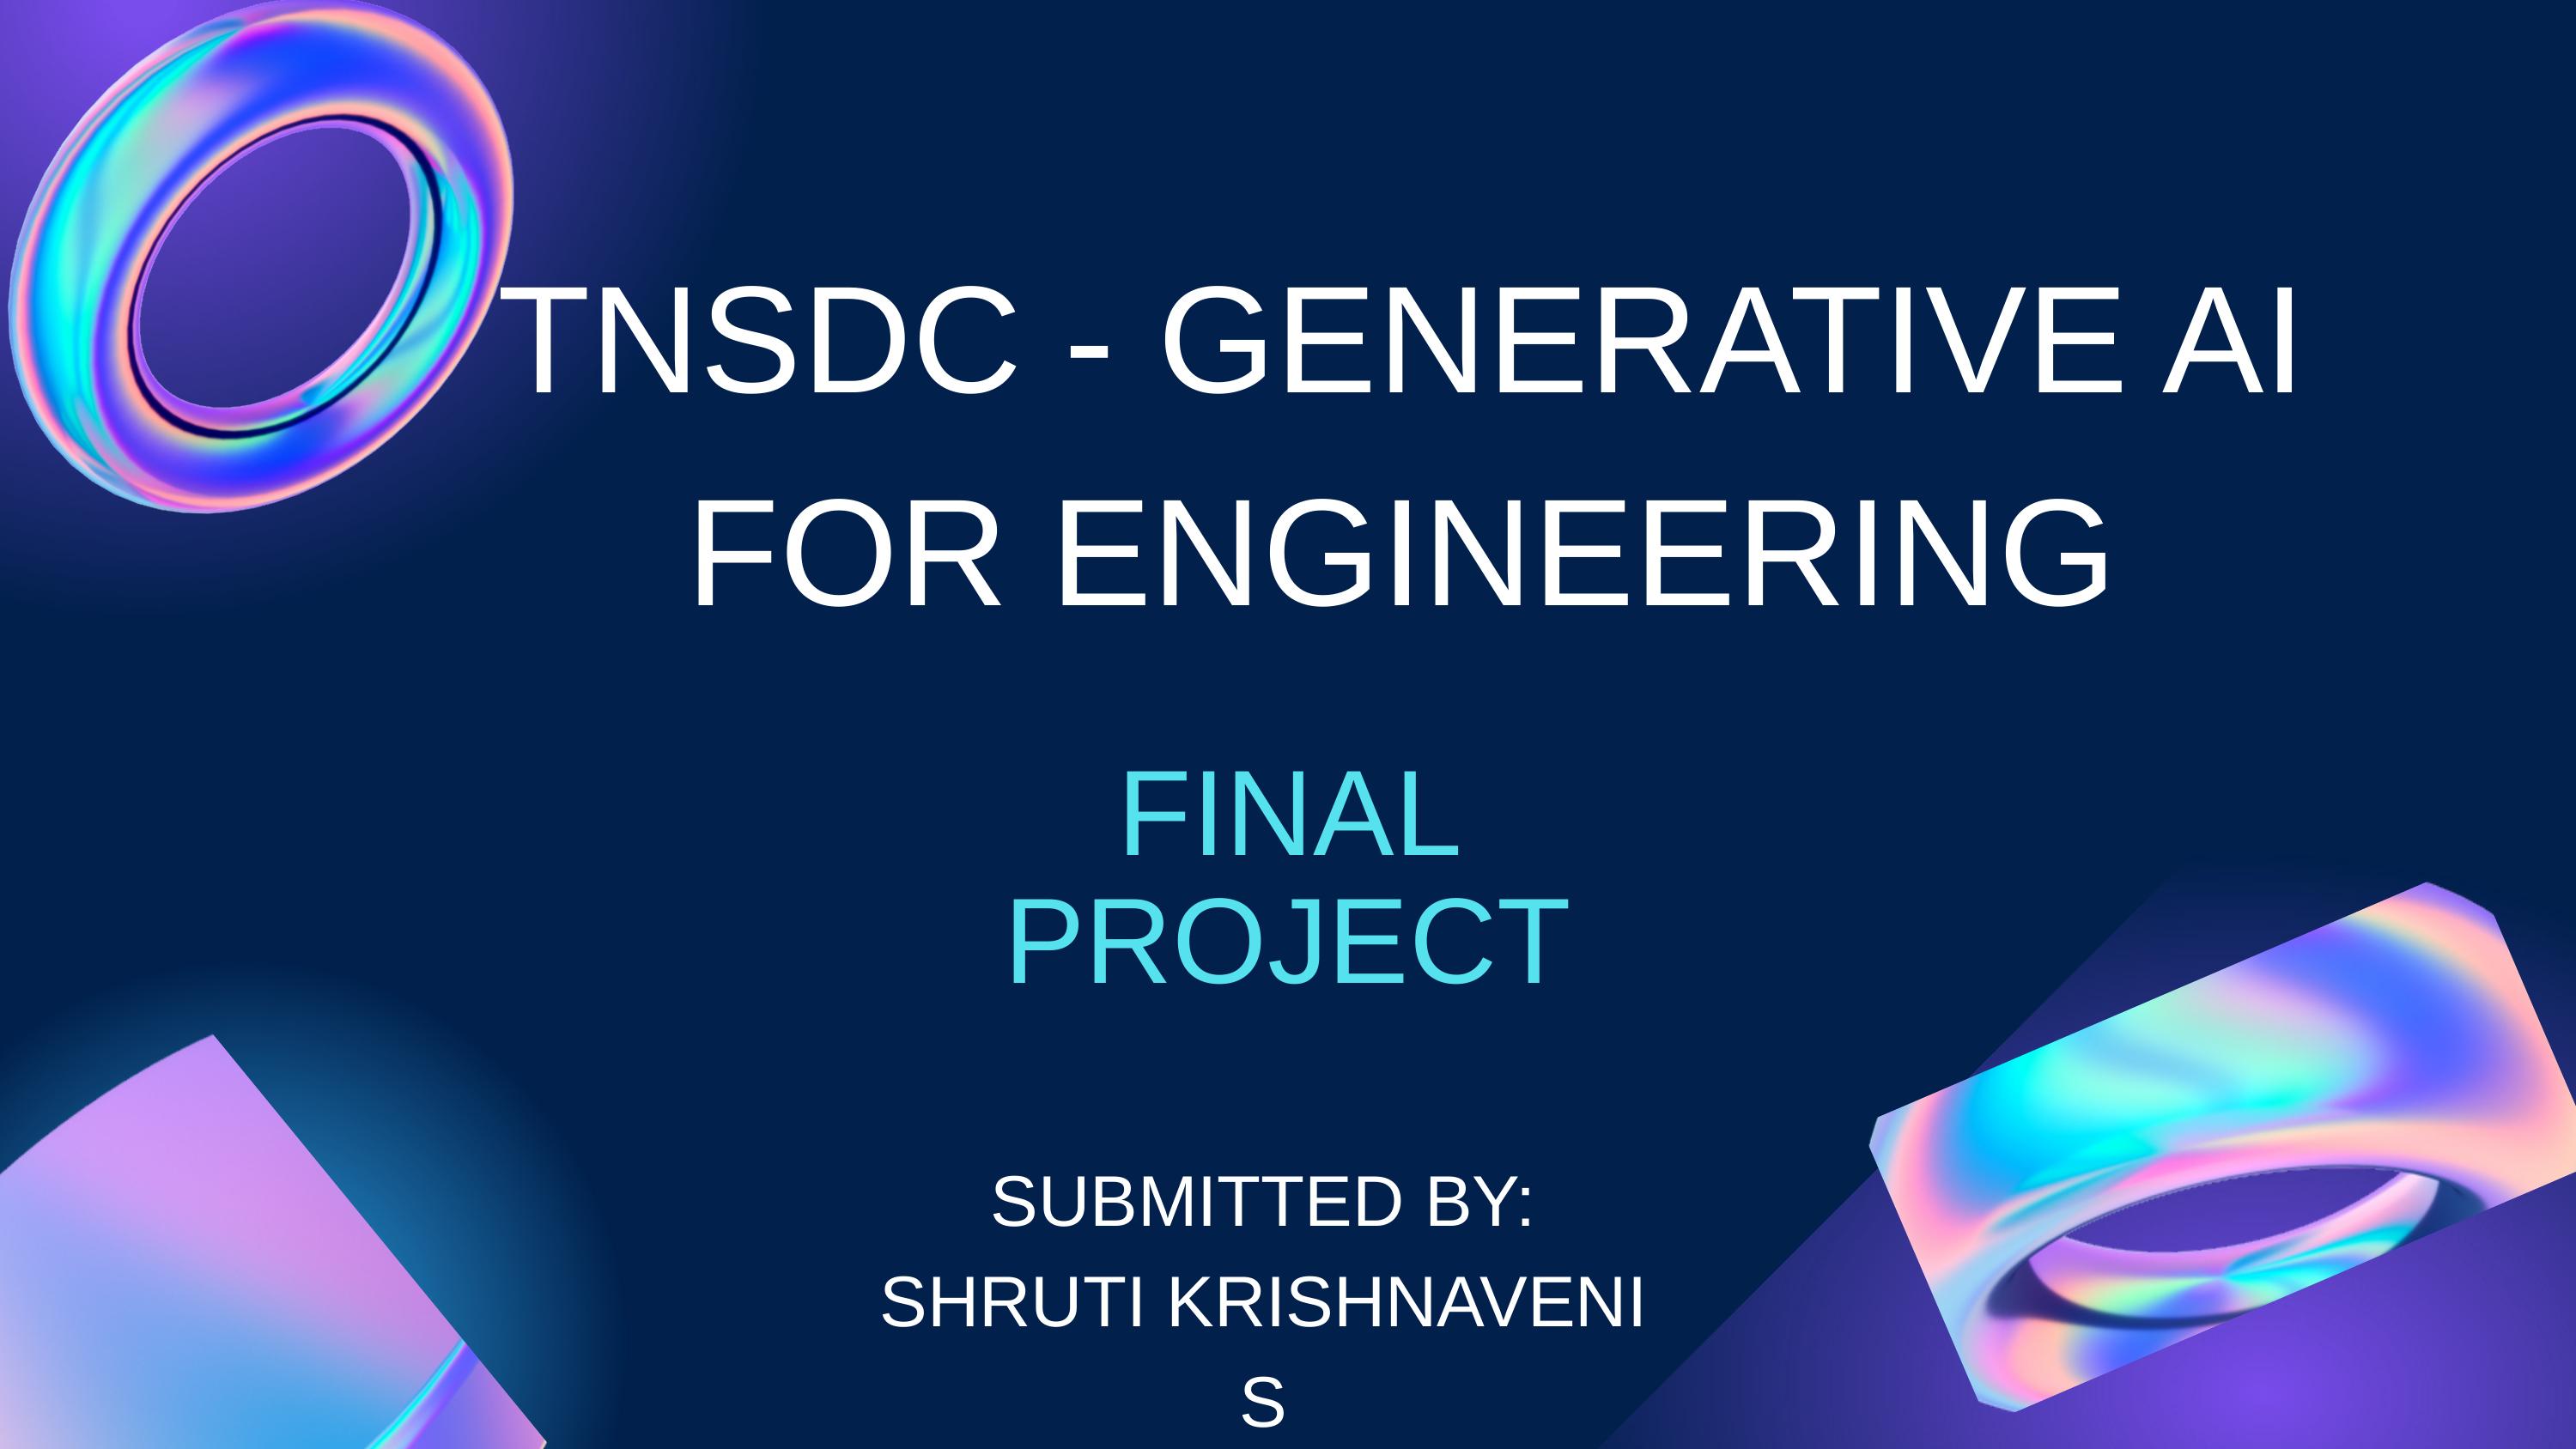

TNSDC - GENERATIVE AI FOR ENGINEERING
FINAL PROJECT

SUBMITTED BY:
SHRUTI KRISHNAVENI S